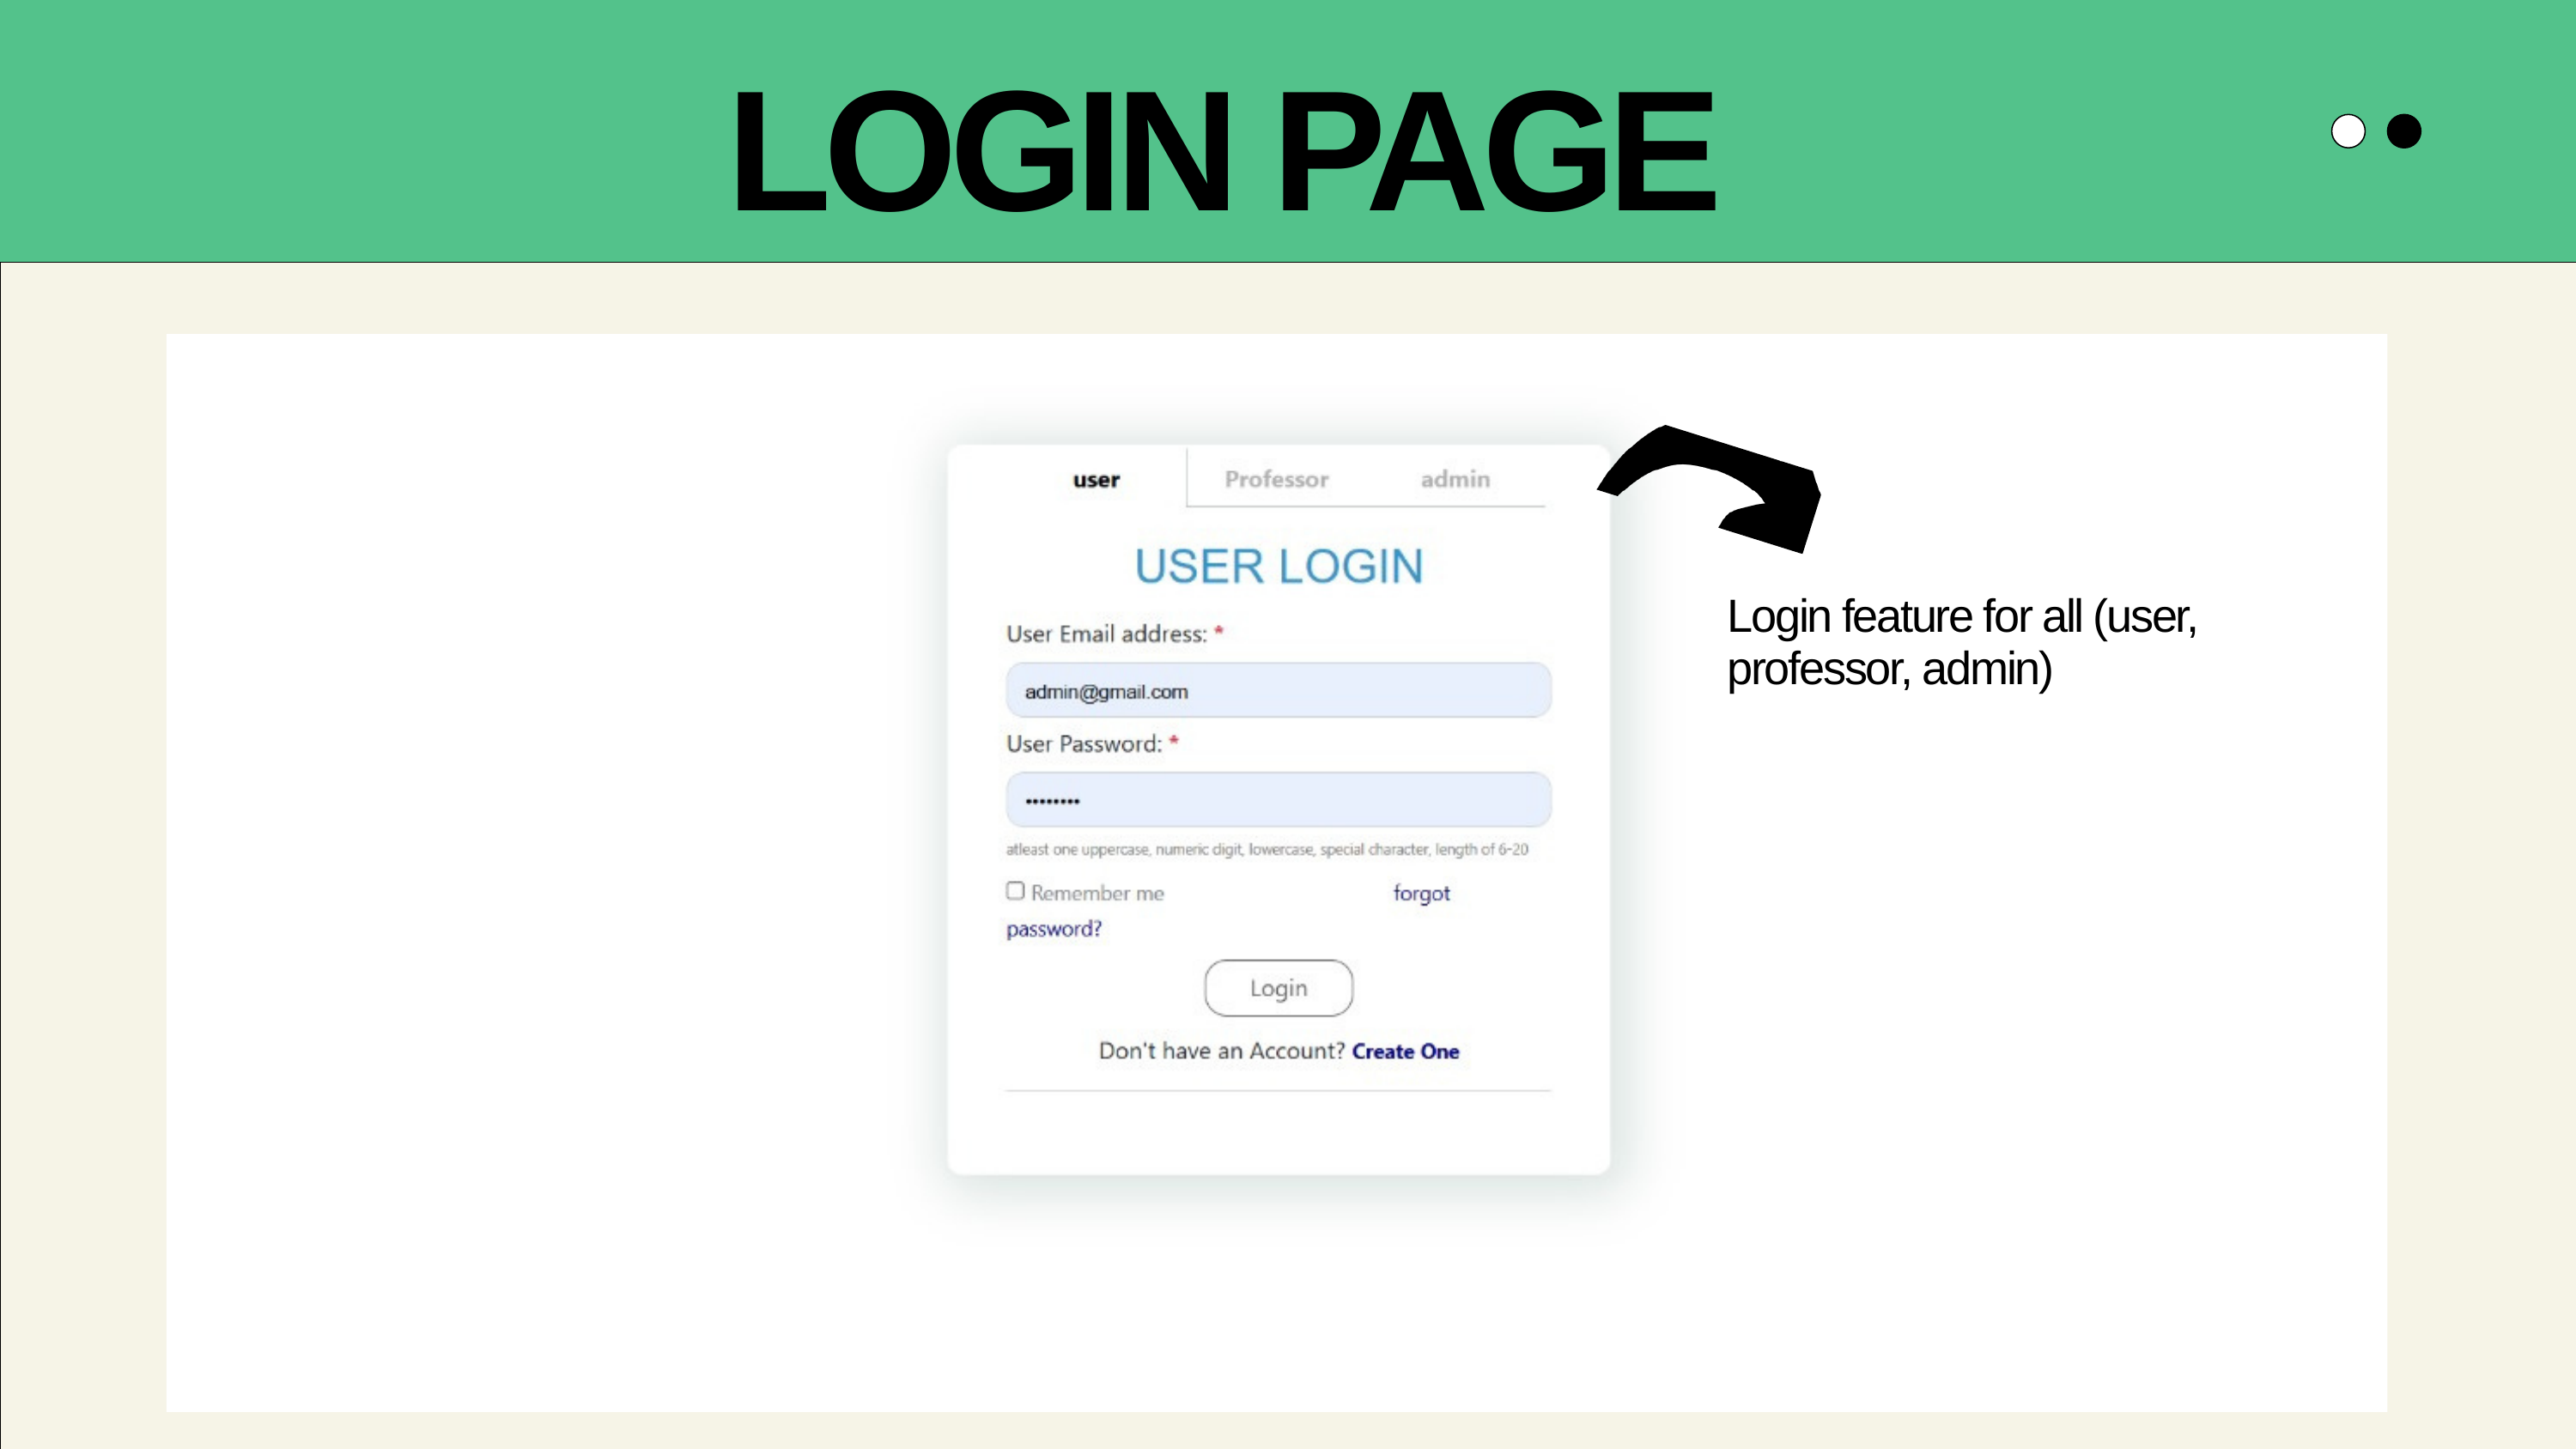

LOGIN PAGE

Login feature for all (user, professor, admin)